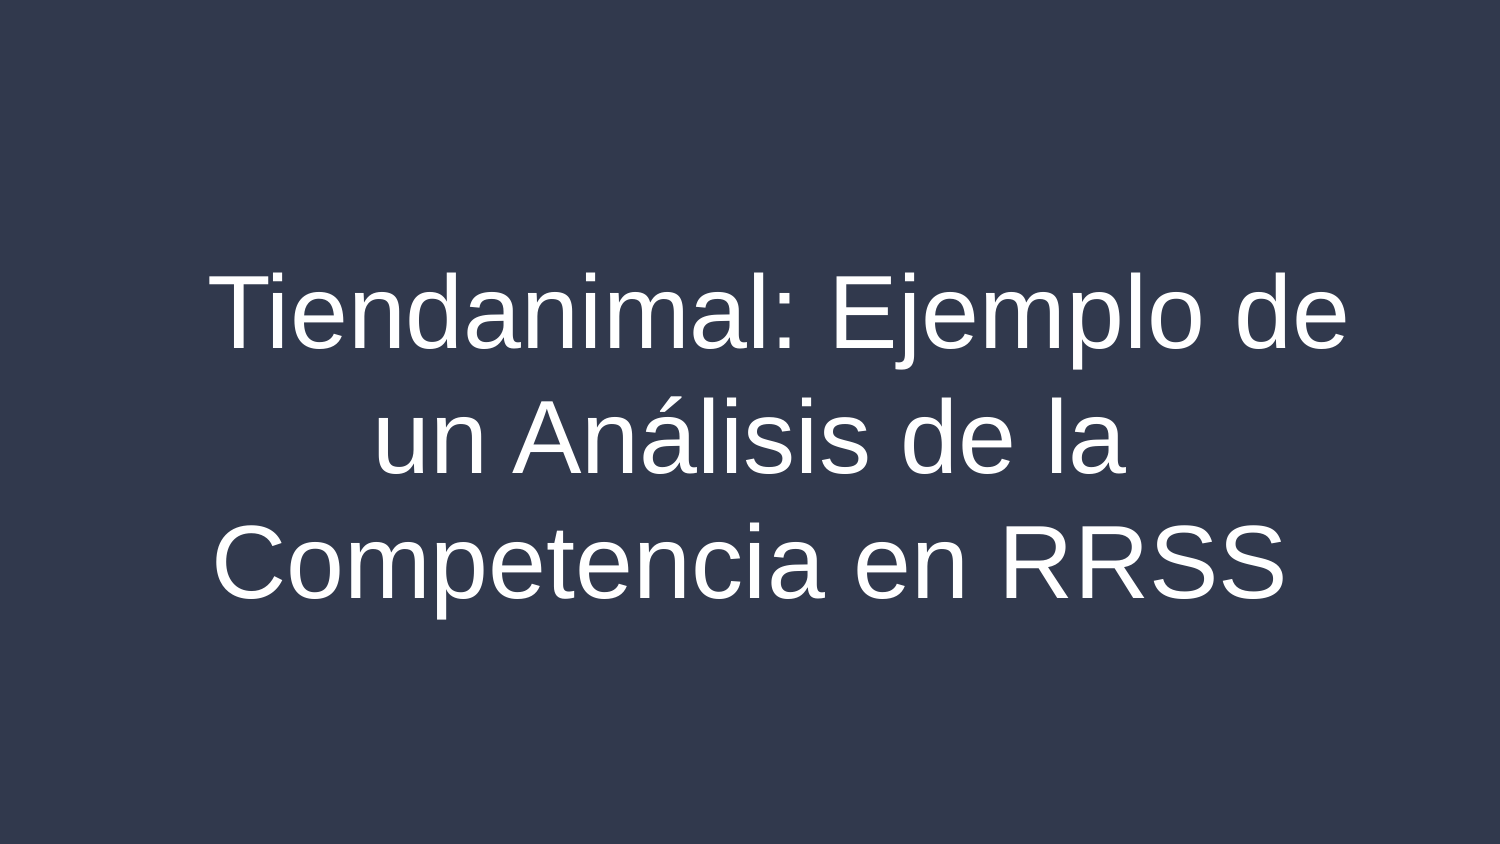

# Tiendanimal: Ejemplo de un Análisis de la Competencia en RRSS